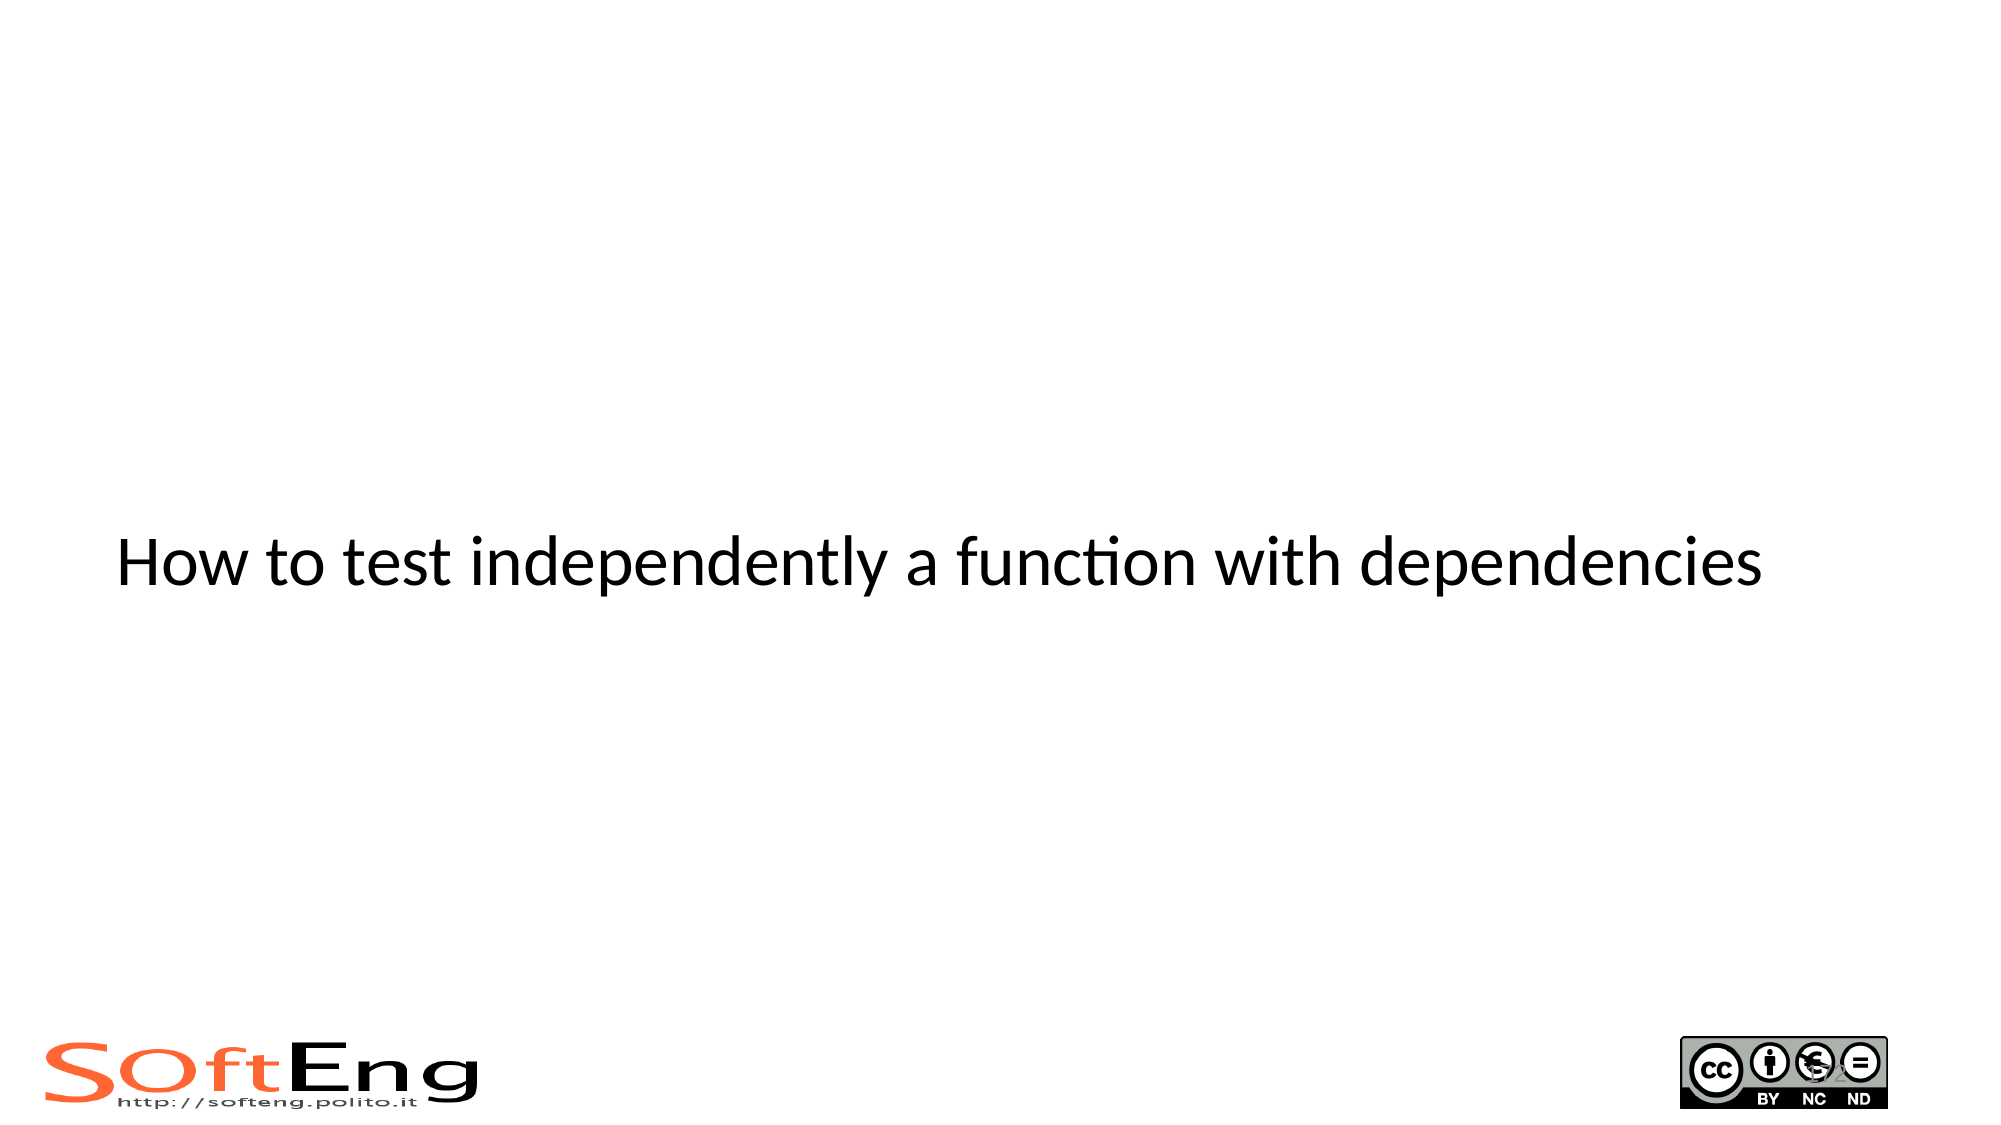

# How to test independently a function with dependencies
172